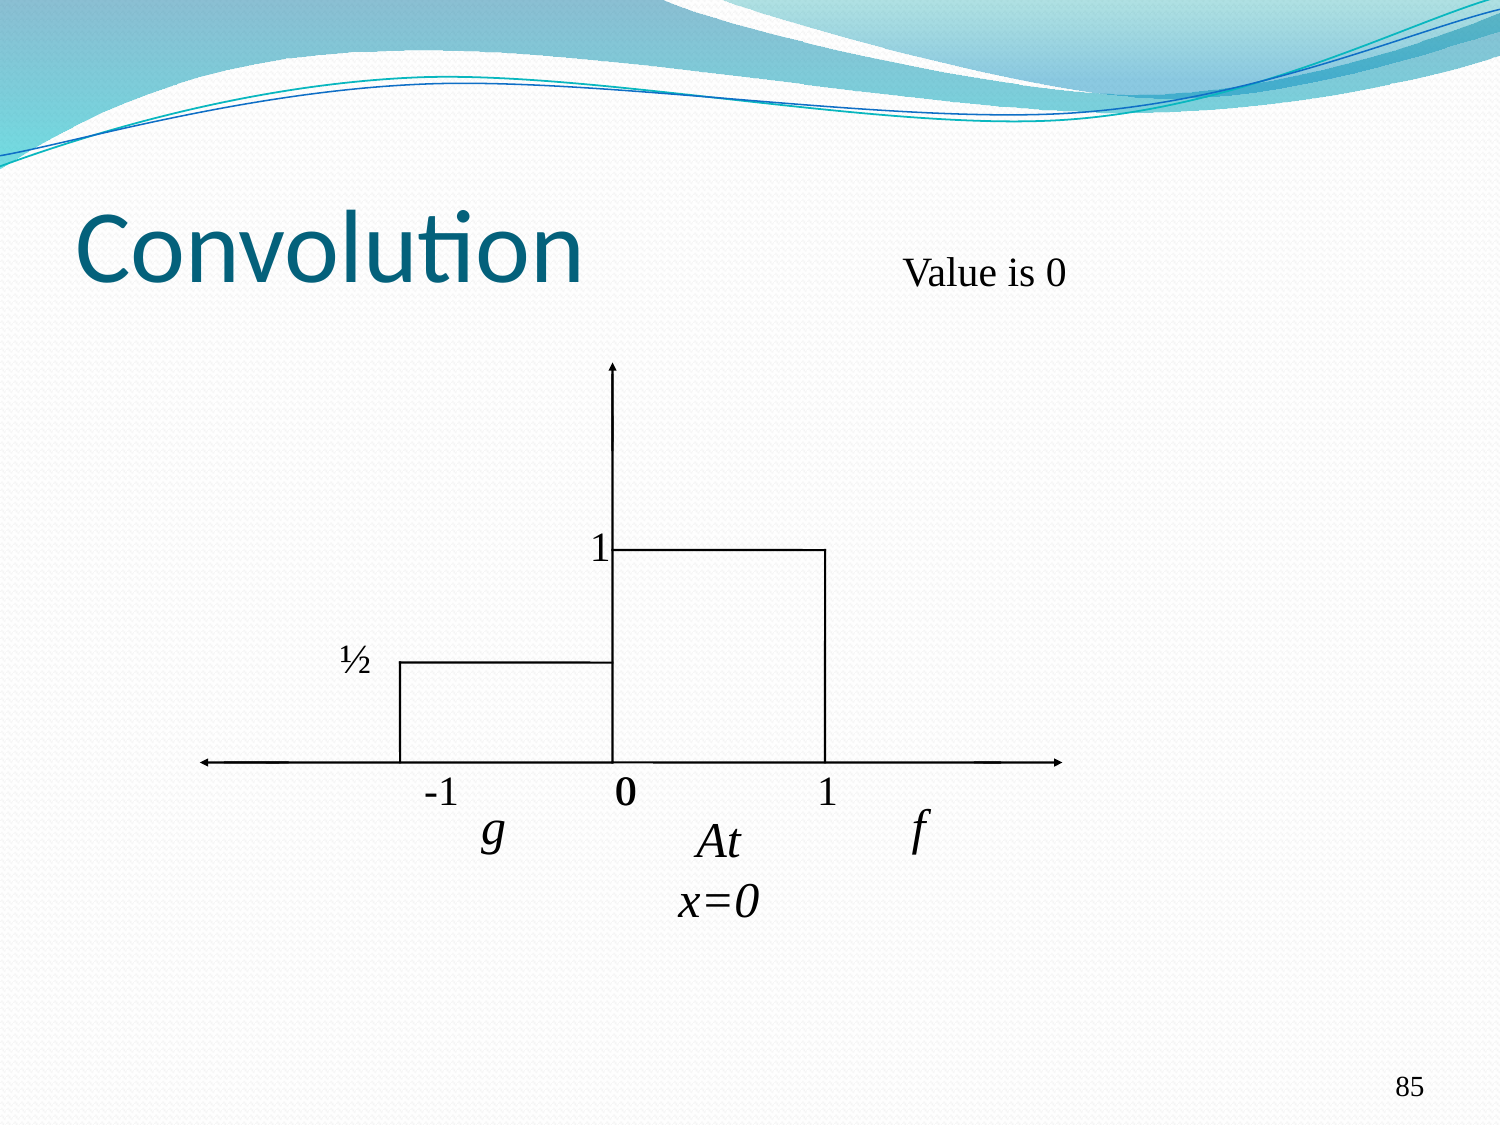

# Convolution
Value is 0

1
0	     1

At x=0

½

-1	    0
g
f
85